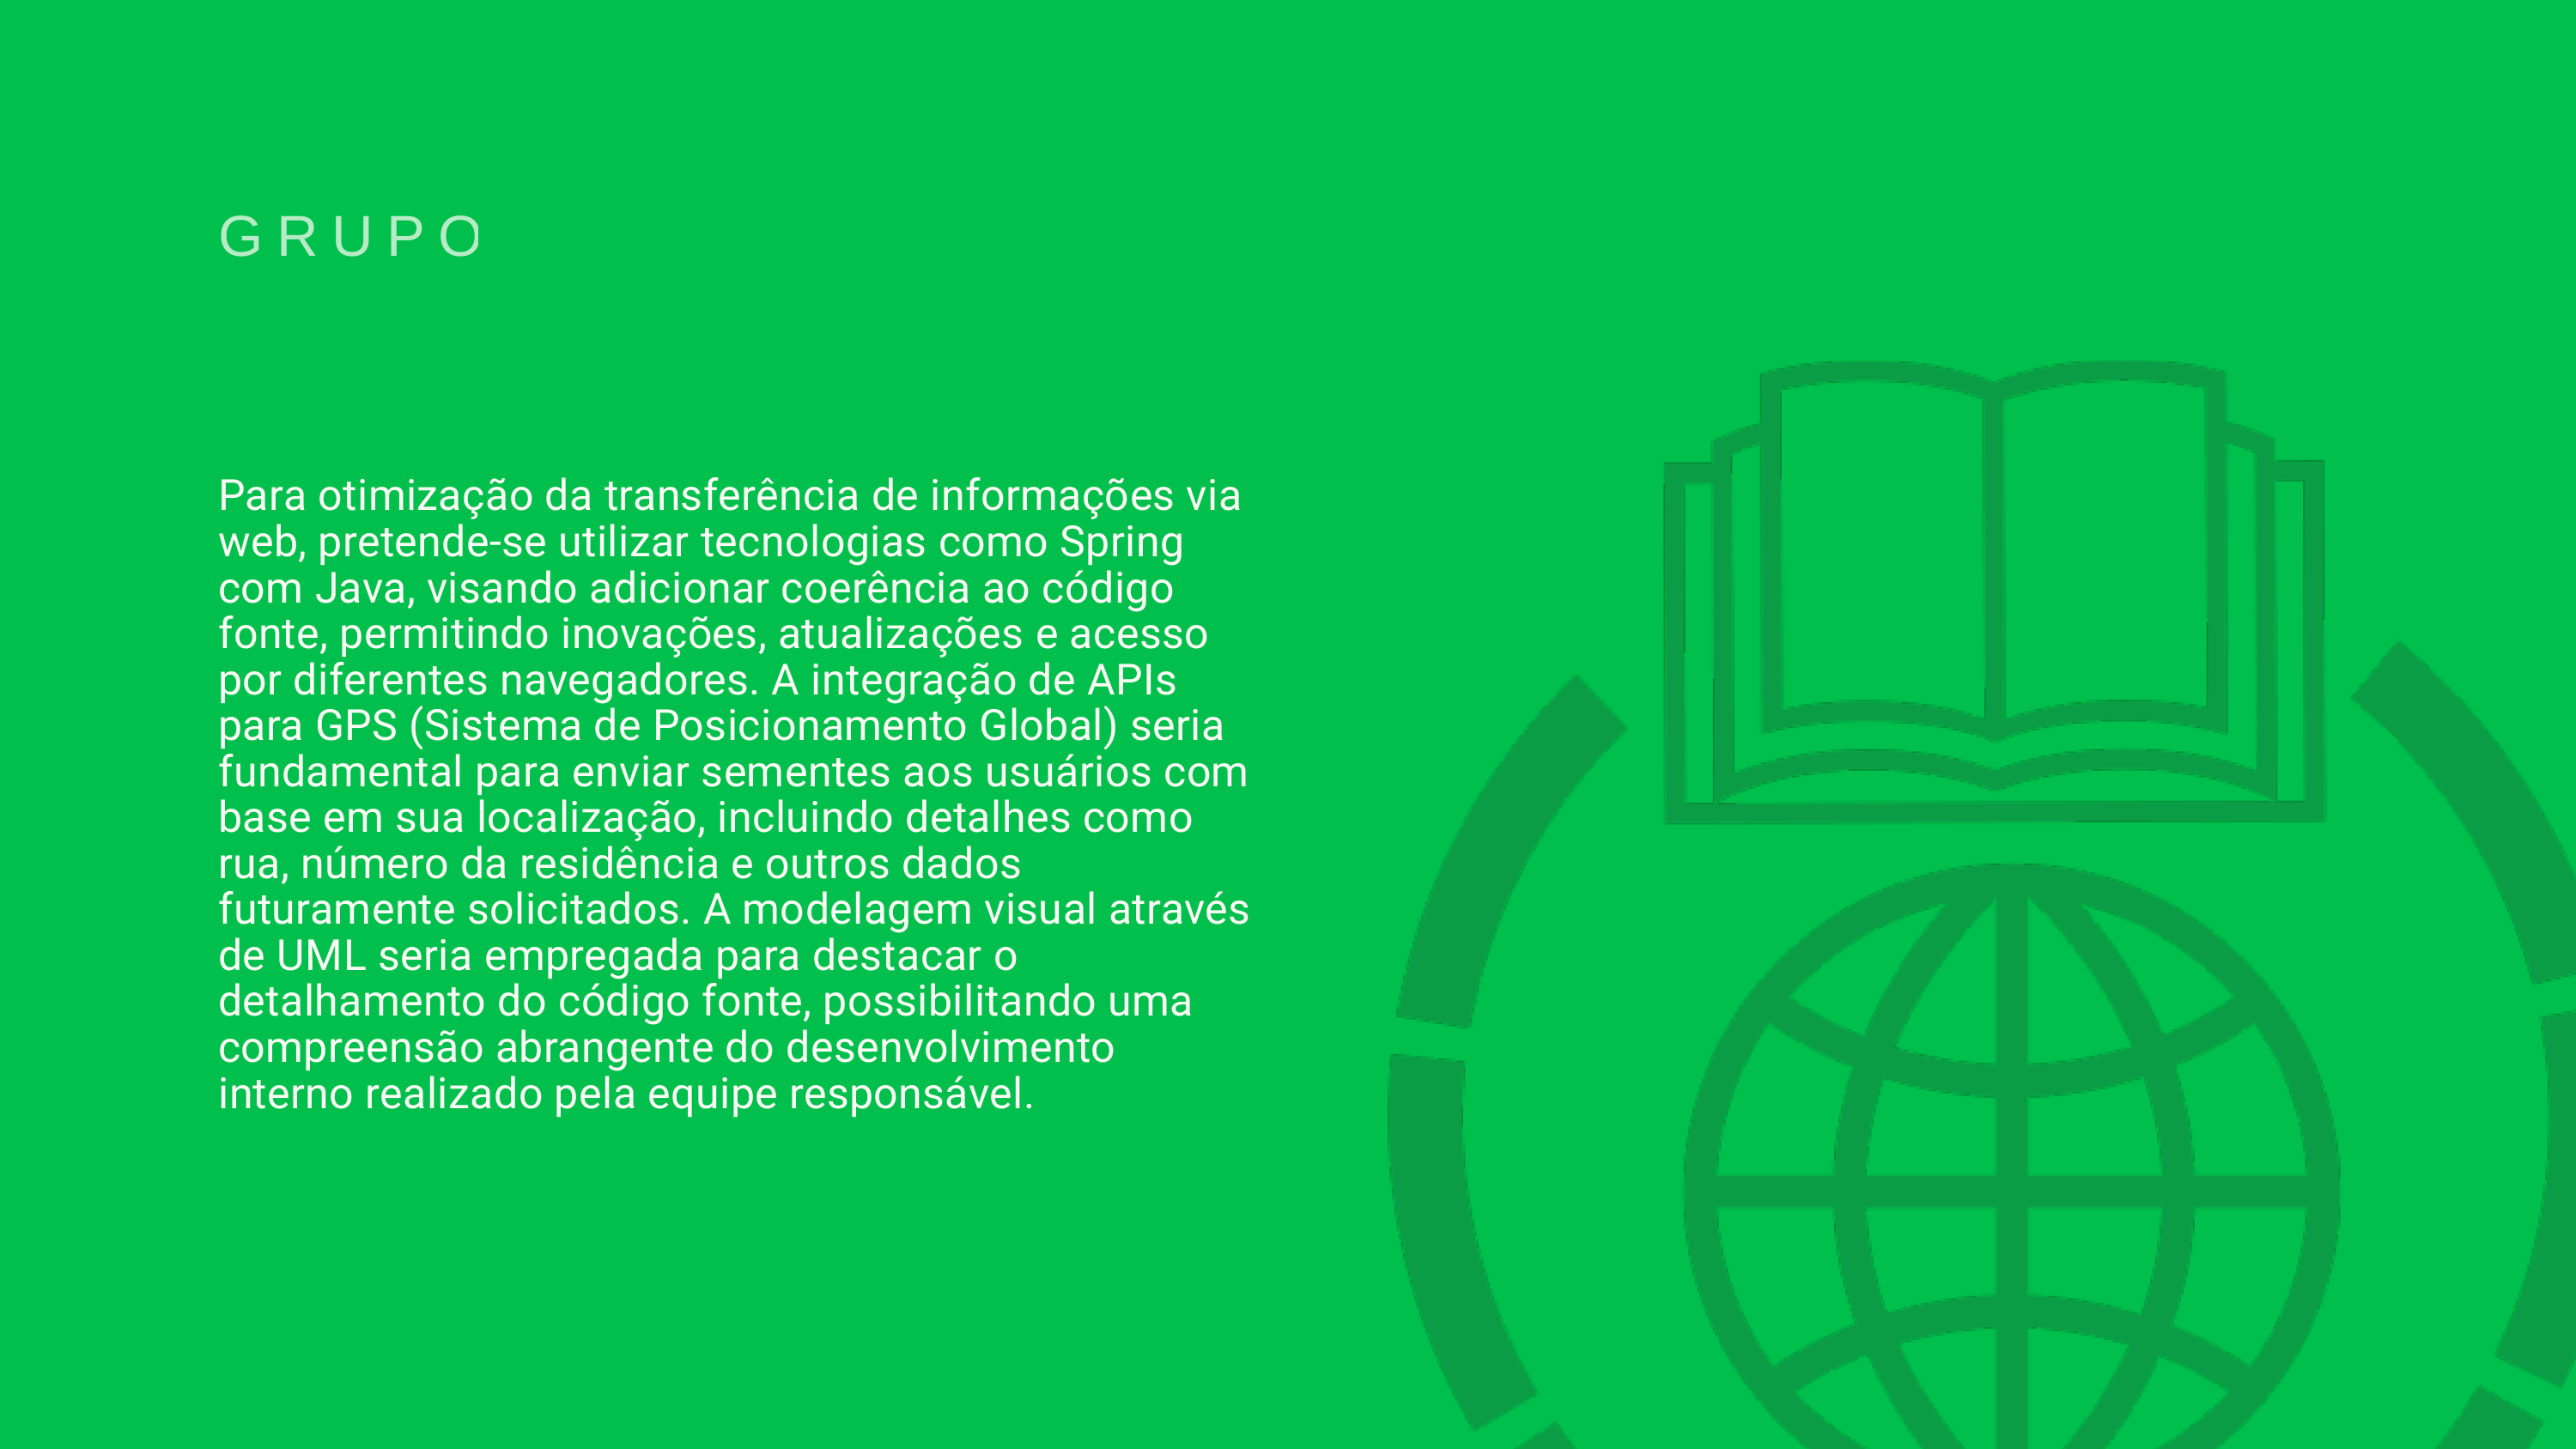

GRUPO 5

Para otimização da transferência de informações via web, pretende-se utilizar tecnologias como Spring com Java, visando adicionar coerência ao código fonte, permitindo inovações, atualizações e acesso por diferentes navegadores. A integração de APIs para GPS (Sistema de Posicionamento Global) seria fundamental para enviar sementes aos usuários com base em sua localização, incluindo detalhes como rua, número da residência e outros dados futuramente solicitados. A modelagem visual através de UML seria empregada para destacar o detalhamento do código fonte, possibilitando uma compreensão abrangente do desenvolvimento interno realizado pela equipe responsável.